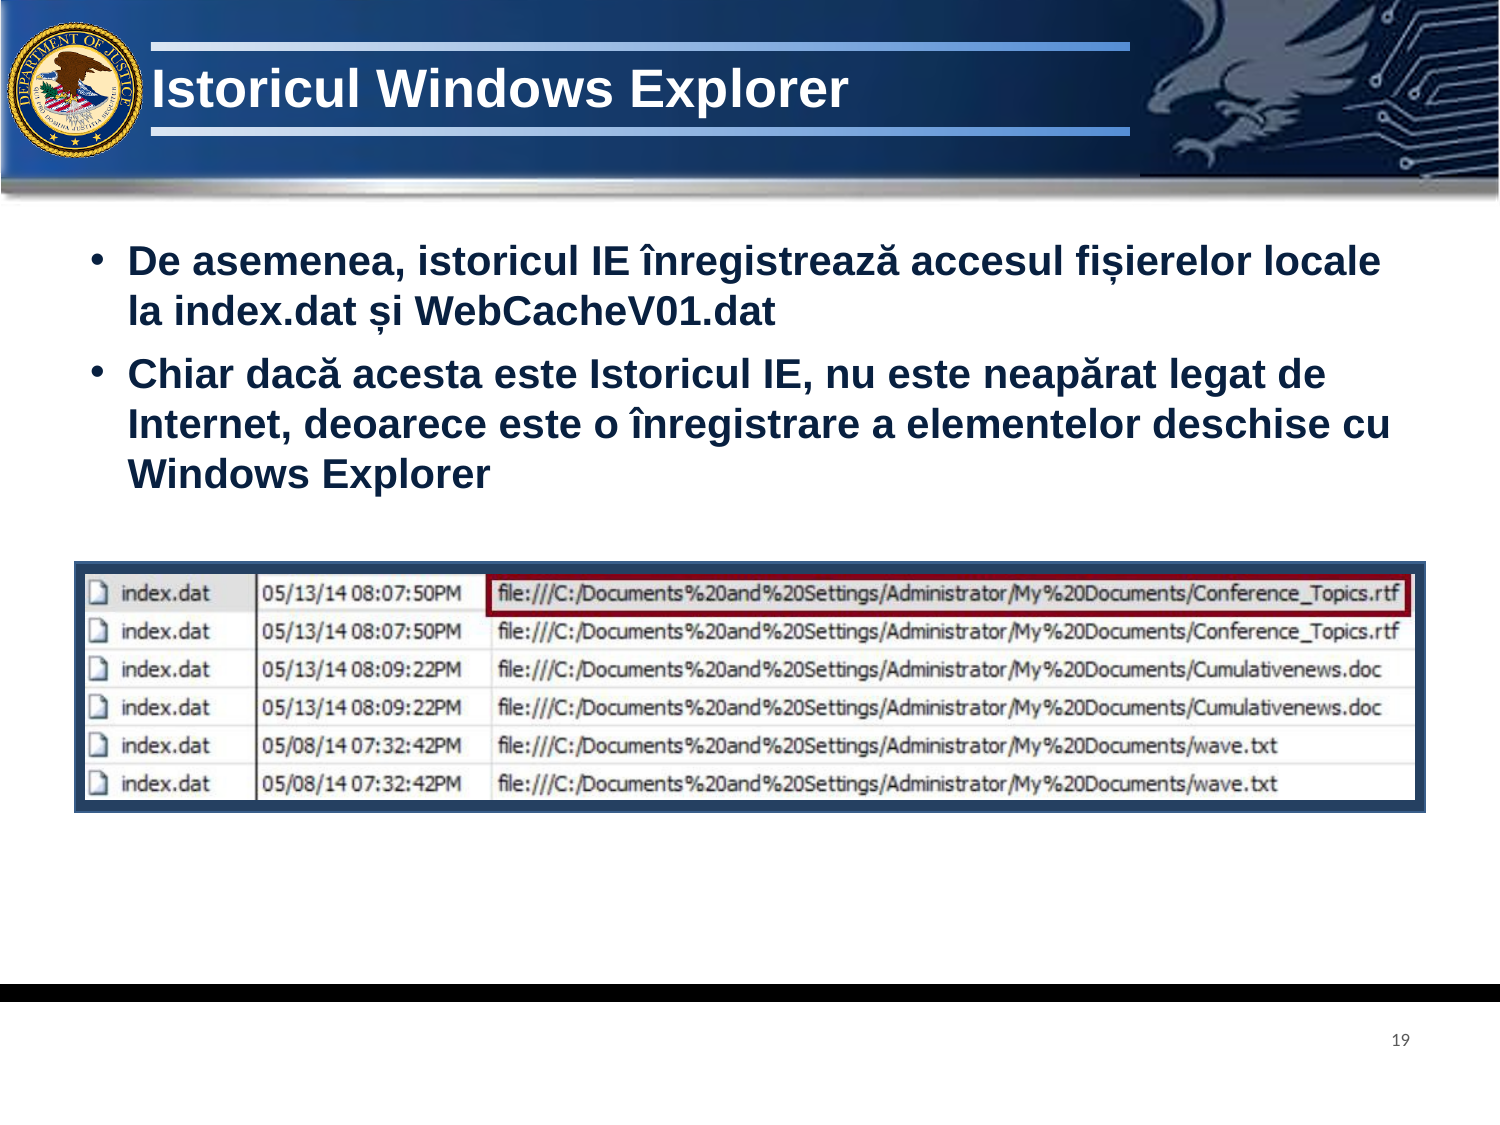

# Istoricul Windows Explorer
De asemenea, istoricul IE înregistrează accesul fișierelor locale la index.dat și WebCacheV01.dat
Chiar dacă acesta este Istoricul IE, nu este neapărat legat de Internet, deoarece este o înregistrare a elementelor deschise cu Windows Explorer

19